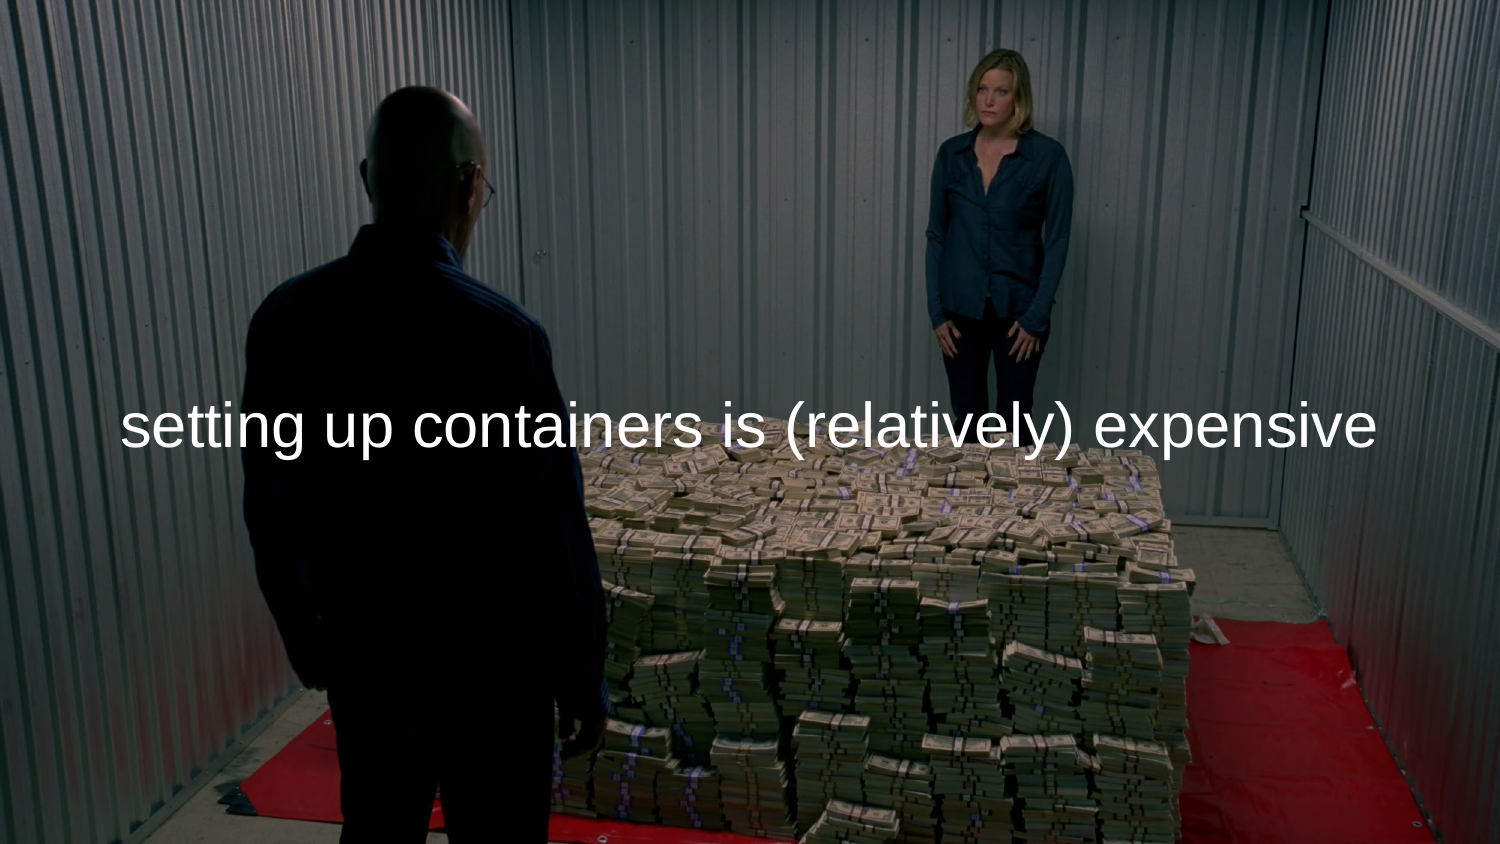

# setting up containers is (relatively) expensive